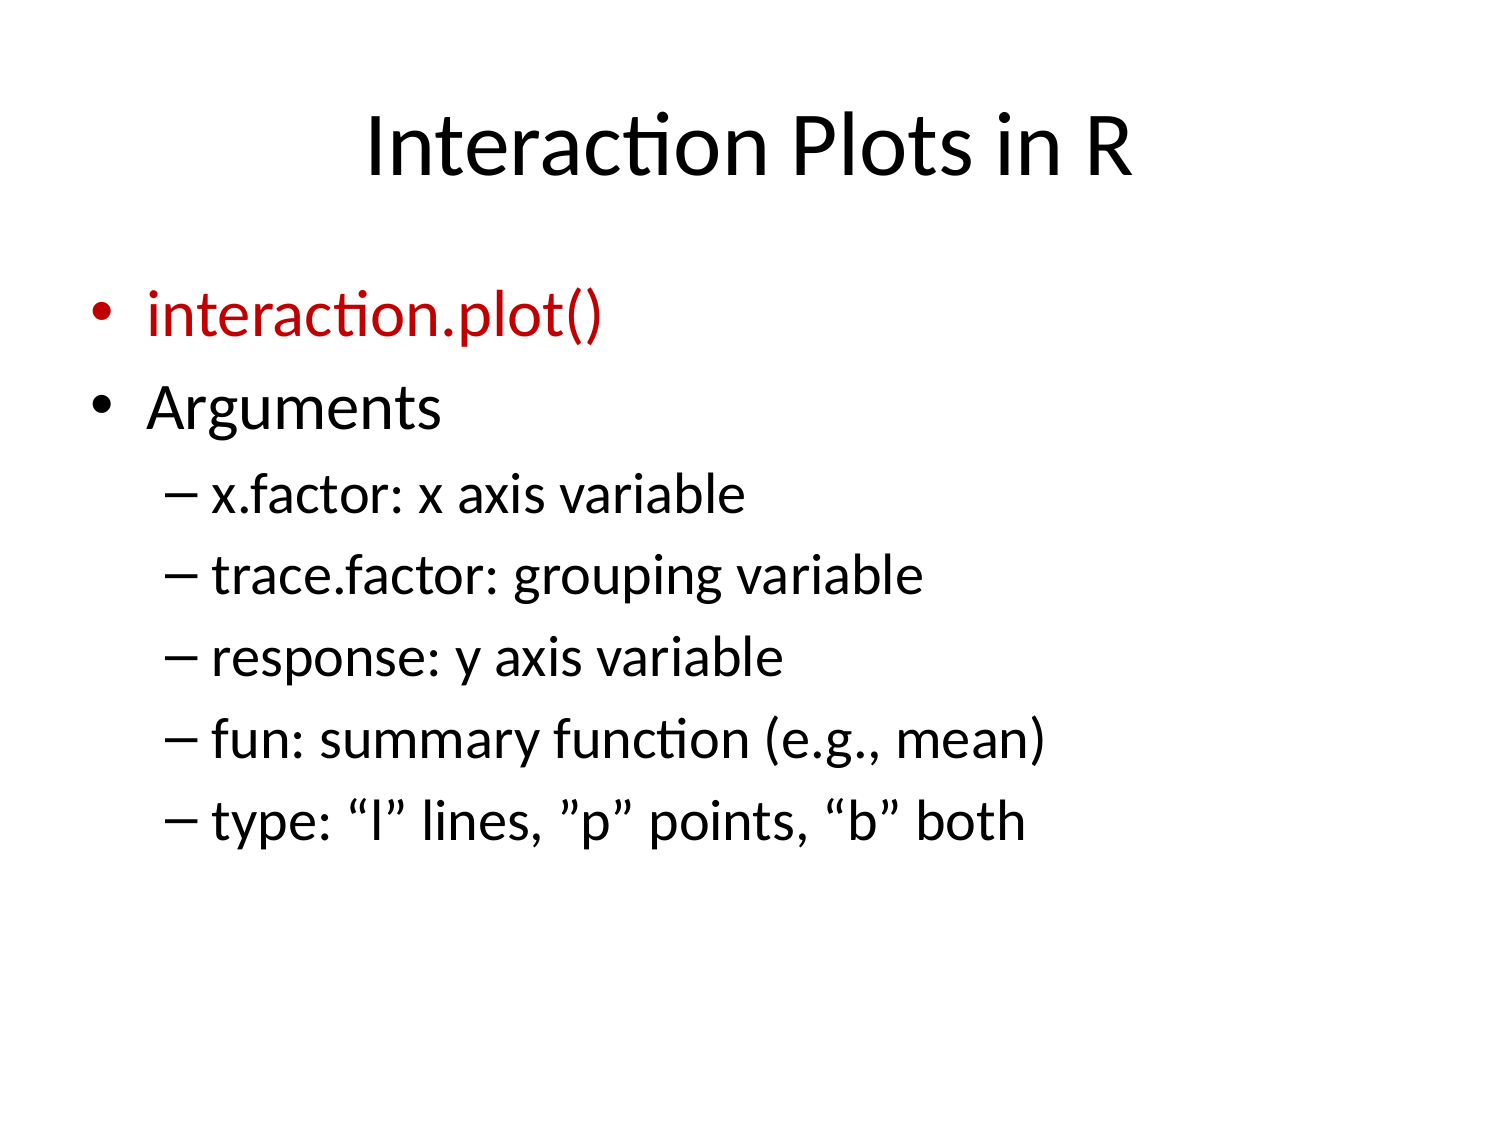

# Interaction Plots in R
interaction.plot()
Arguments
x.factor: x axis variable
trace.factor: grouping variable
response: y axis variable
fun: summary function (e.g., mean)
type: “l” lines, ”p” points, “b” both